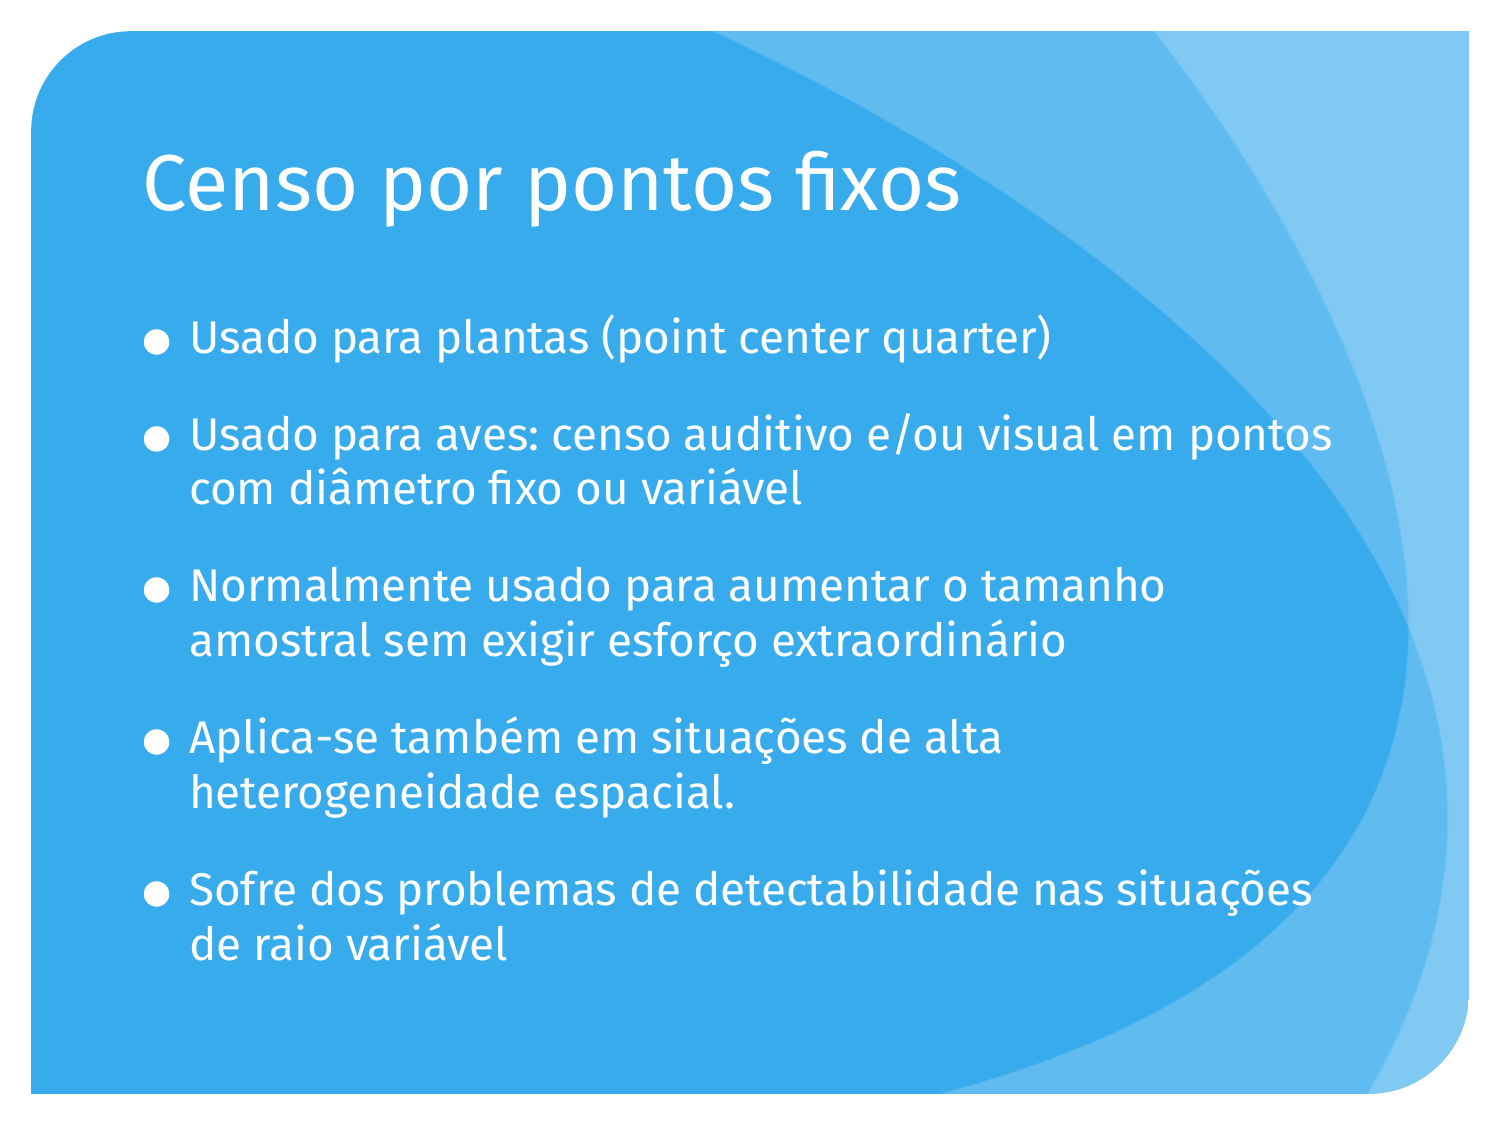

# Censo por pontos fixos
Usado para plantas (point center quarter)
Usado para aves: censo auditivo e/ou visual em pontos com diâmetro fixo ou variável
Normalmente usado para aumentar o tamanho amostral sem exigir esforço extraordinário
Aplica-se também em situações de alta heterogeneidade espacial.
Sofre dos problemas de detectabilidade nas situações de raio variável